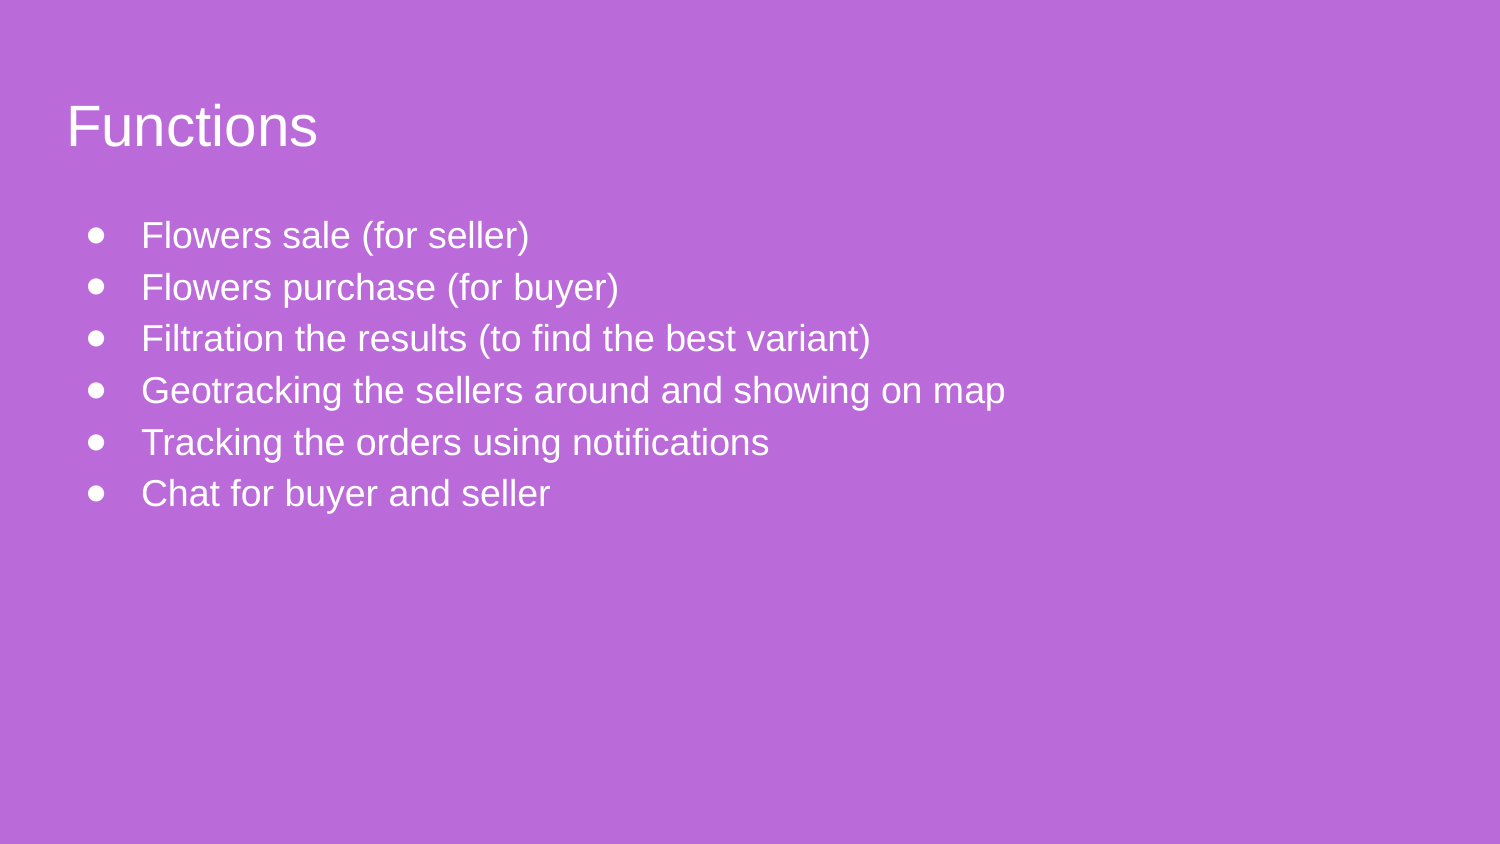

# Functions
Flowers sale (for seller)
Flowers purchase (for buyer)
Filtration the results (to find the best variant)
Geotracking the sellers around and showing on map
Tracking the orders using notifications
Chat for buyer and seller